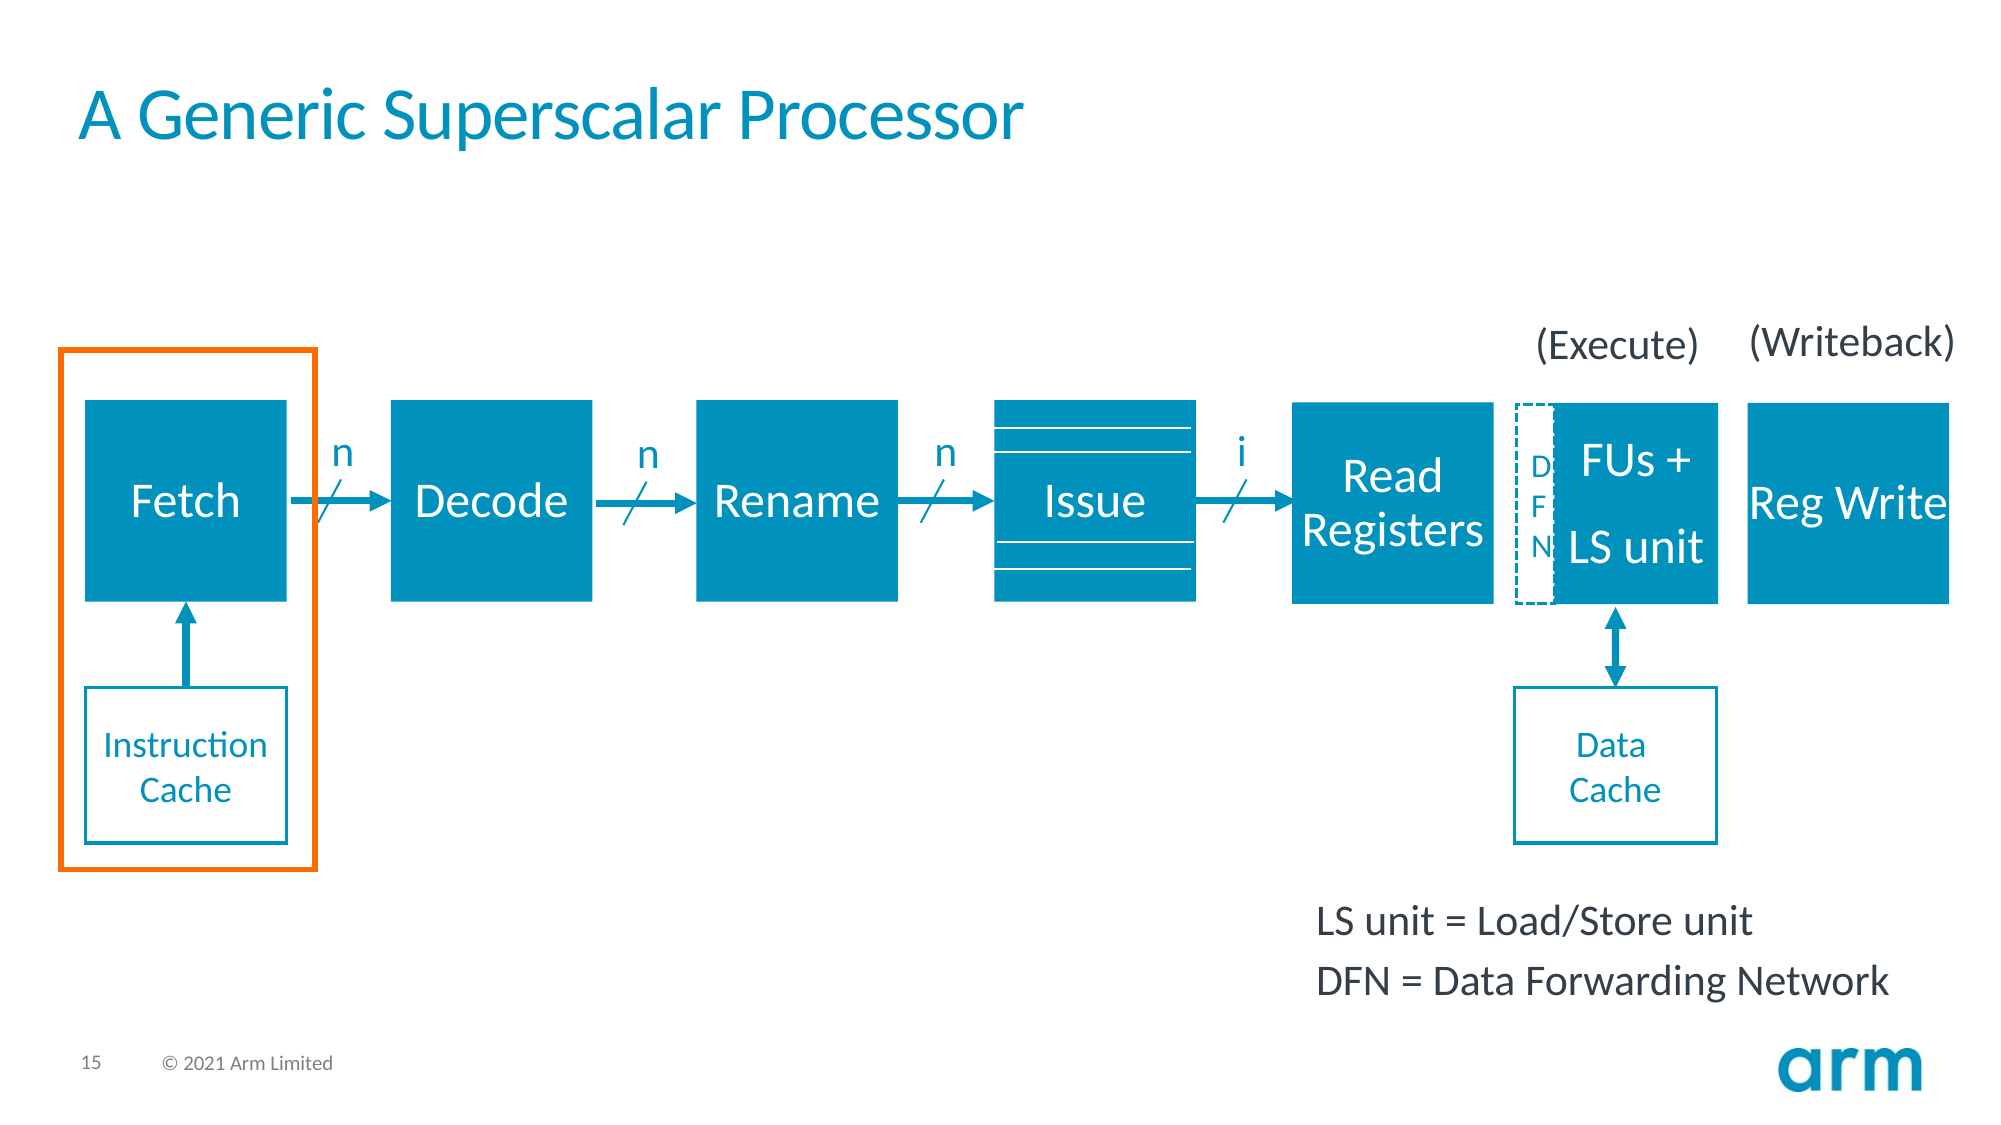

# A Generic Superscalar Processor
(Writeback)
(Execute)

Fetch
Decode
Rename
Issue
Read
Registers
FUs +
LS unit
Reg Write
DFN
i
n
n
n
Instruction
Cache
Data
Cache
LS unit = Load/Store unit
DFN = Data Forwarding Network